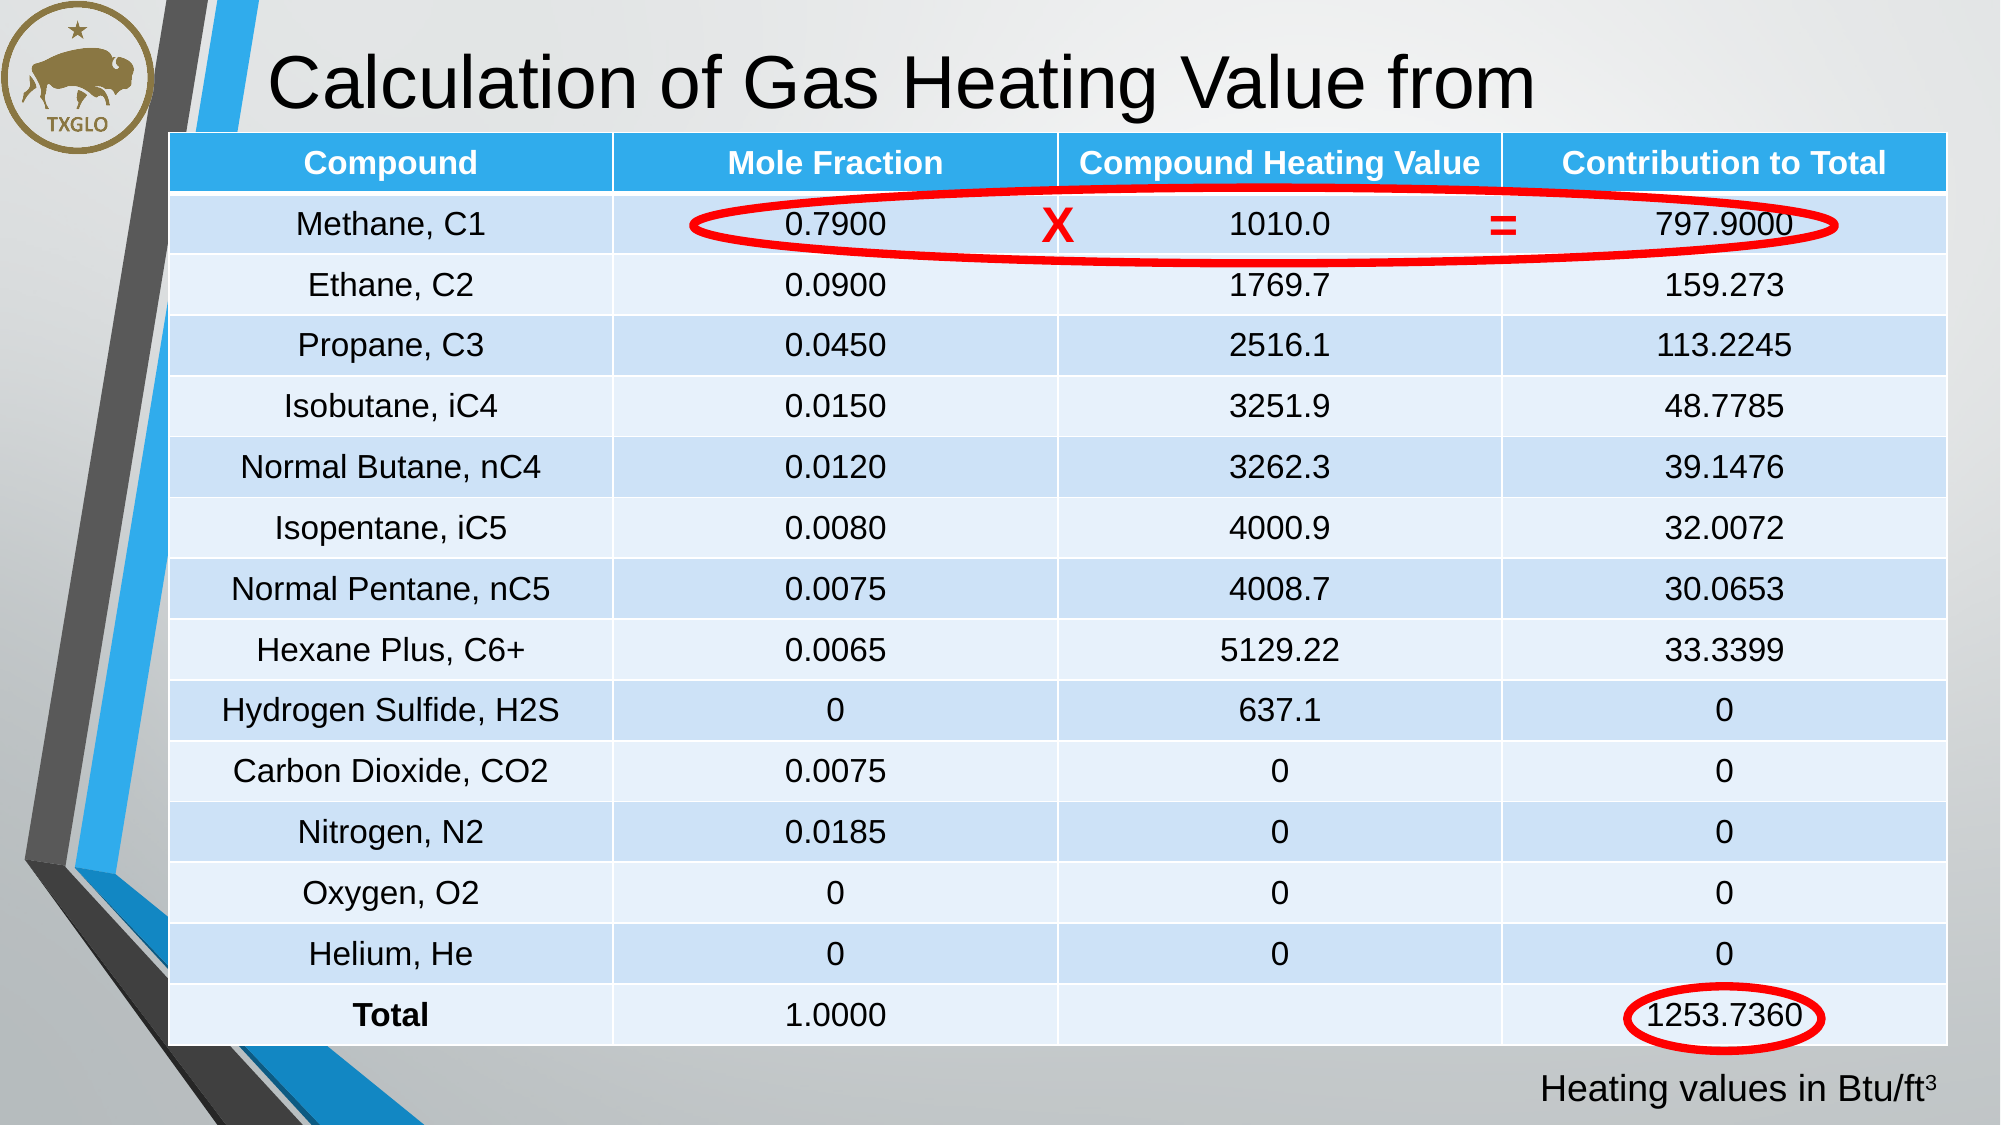

Calculation of Gas Heating Value from Composition
| Compound | Mole Fraction | Compound Heating Value | Contribution to Total |
| --- | --- | --- | --- |
| Methane, C1 | 0.7900 | 1010.0 | 797.9000 |
| Ethane, C2 | 0.0900 | 1769.7 | 159.273 |
| Propane, C3 | 0.0450 | 2516.1 | 113.2245 |
| Isobutane, iC4 | 0.0150 | 3251.9 | 48.7785 |
| Normal Butane, nC4 | 0.0120 | 3262.3 | 39.1476 |
| Isopentane, iC5 | 0.0080 | 4000.9 | 32.0072 |
| Normal Pentane, nC5 | 0.0075 | 4008.7 | 30.0653 |
| Hexane Plus, C6+ | 0.0065 | 5129.22 | 33.3399 |
| Hydrogen Sulfide, H2S | 0 | 637.1 | 0 |
| Carbon Dioxide, CO2 | 0.0075 | 0 | 0 |
| Nitrogen, N2 | 0.0185 | 0 | 0 |
| Oxygen, O2 | 0 | 0 | 0 |
| Helium, He | 0 | 0 | 0 |
| Total | 1.0000 |  | 1253.7360 |
X
=

Heating values in Btu/ft3